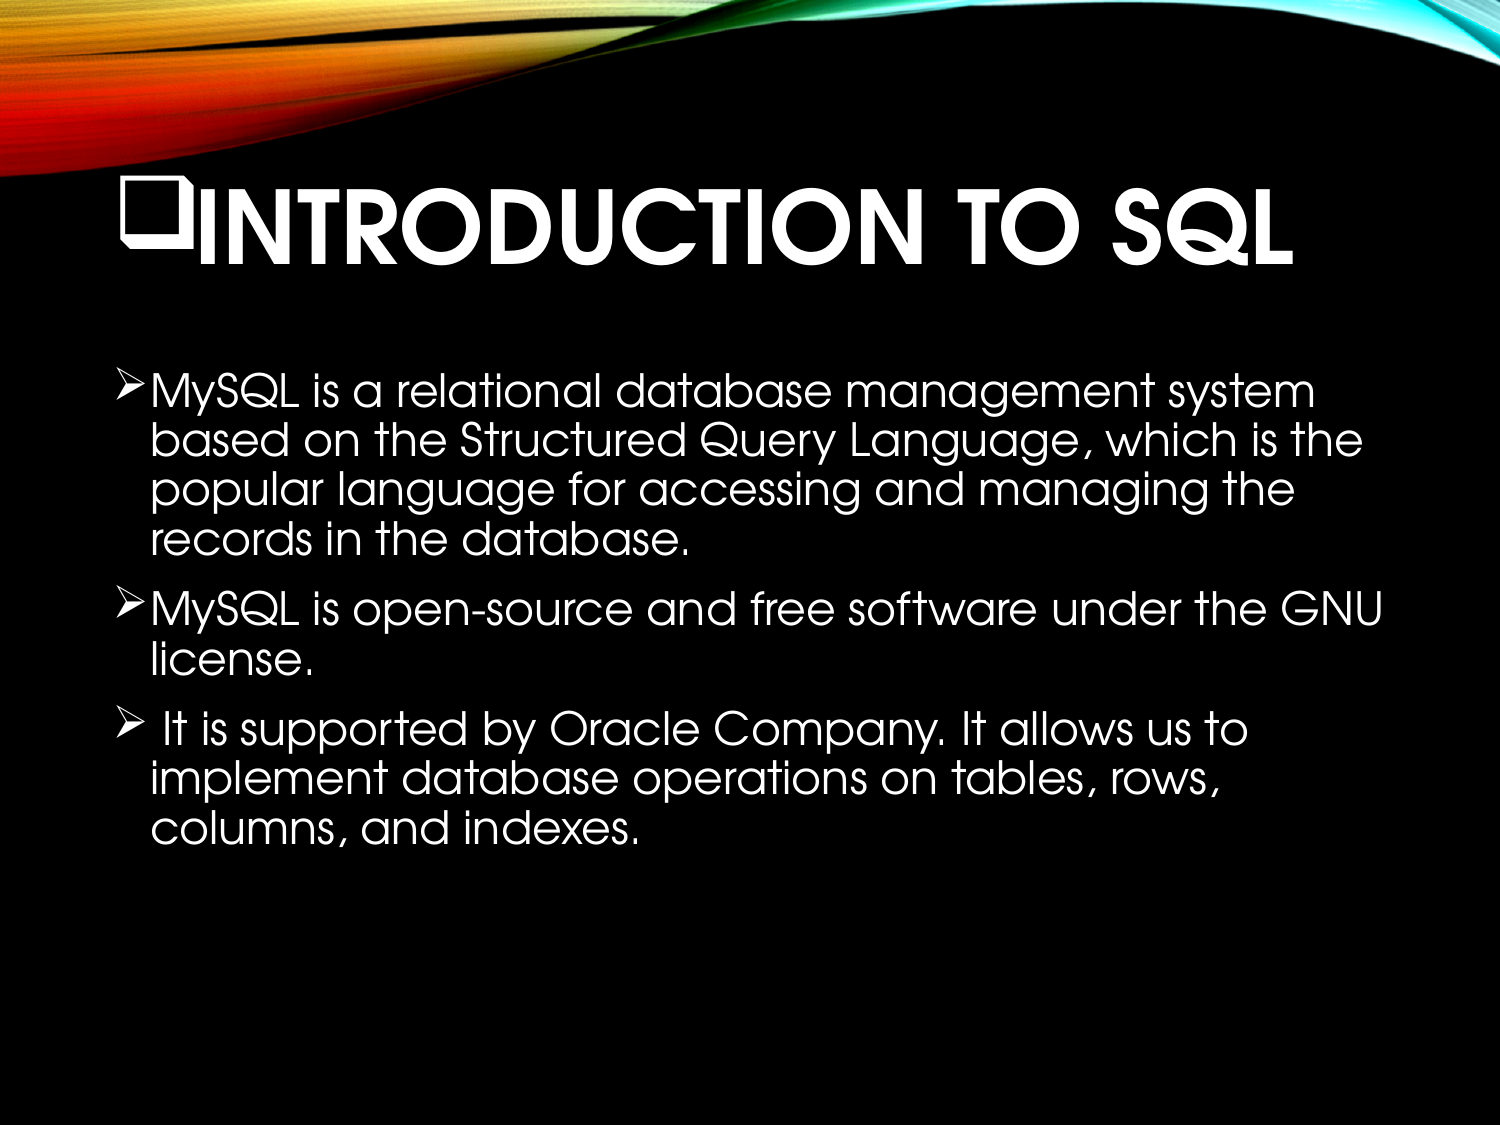

# INTRODUCTION TO SQL
MySQL is a relational database management system based on the Structured Query Language, which is the popular language for accessing and managing the records in the database.
MySQL is open-source and free software under the GNU license.
 It is supported by Oracle Company. It allows us to implement database operations on tables, rows, columns, and indexes.